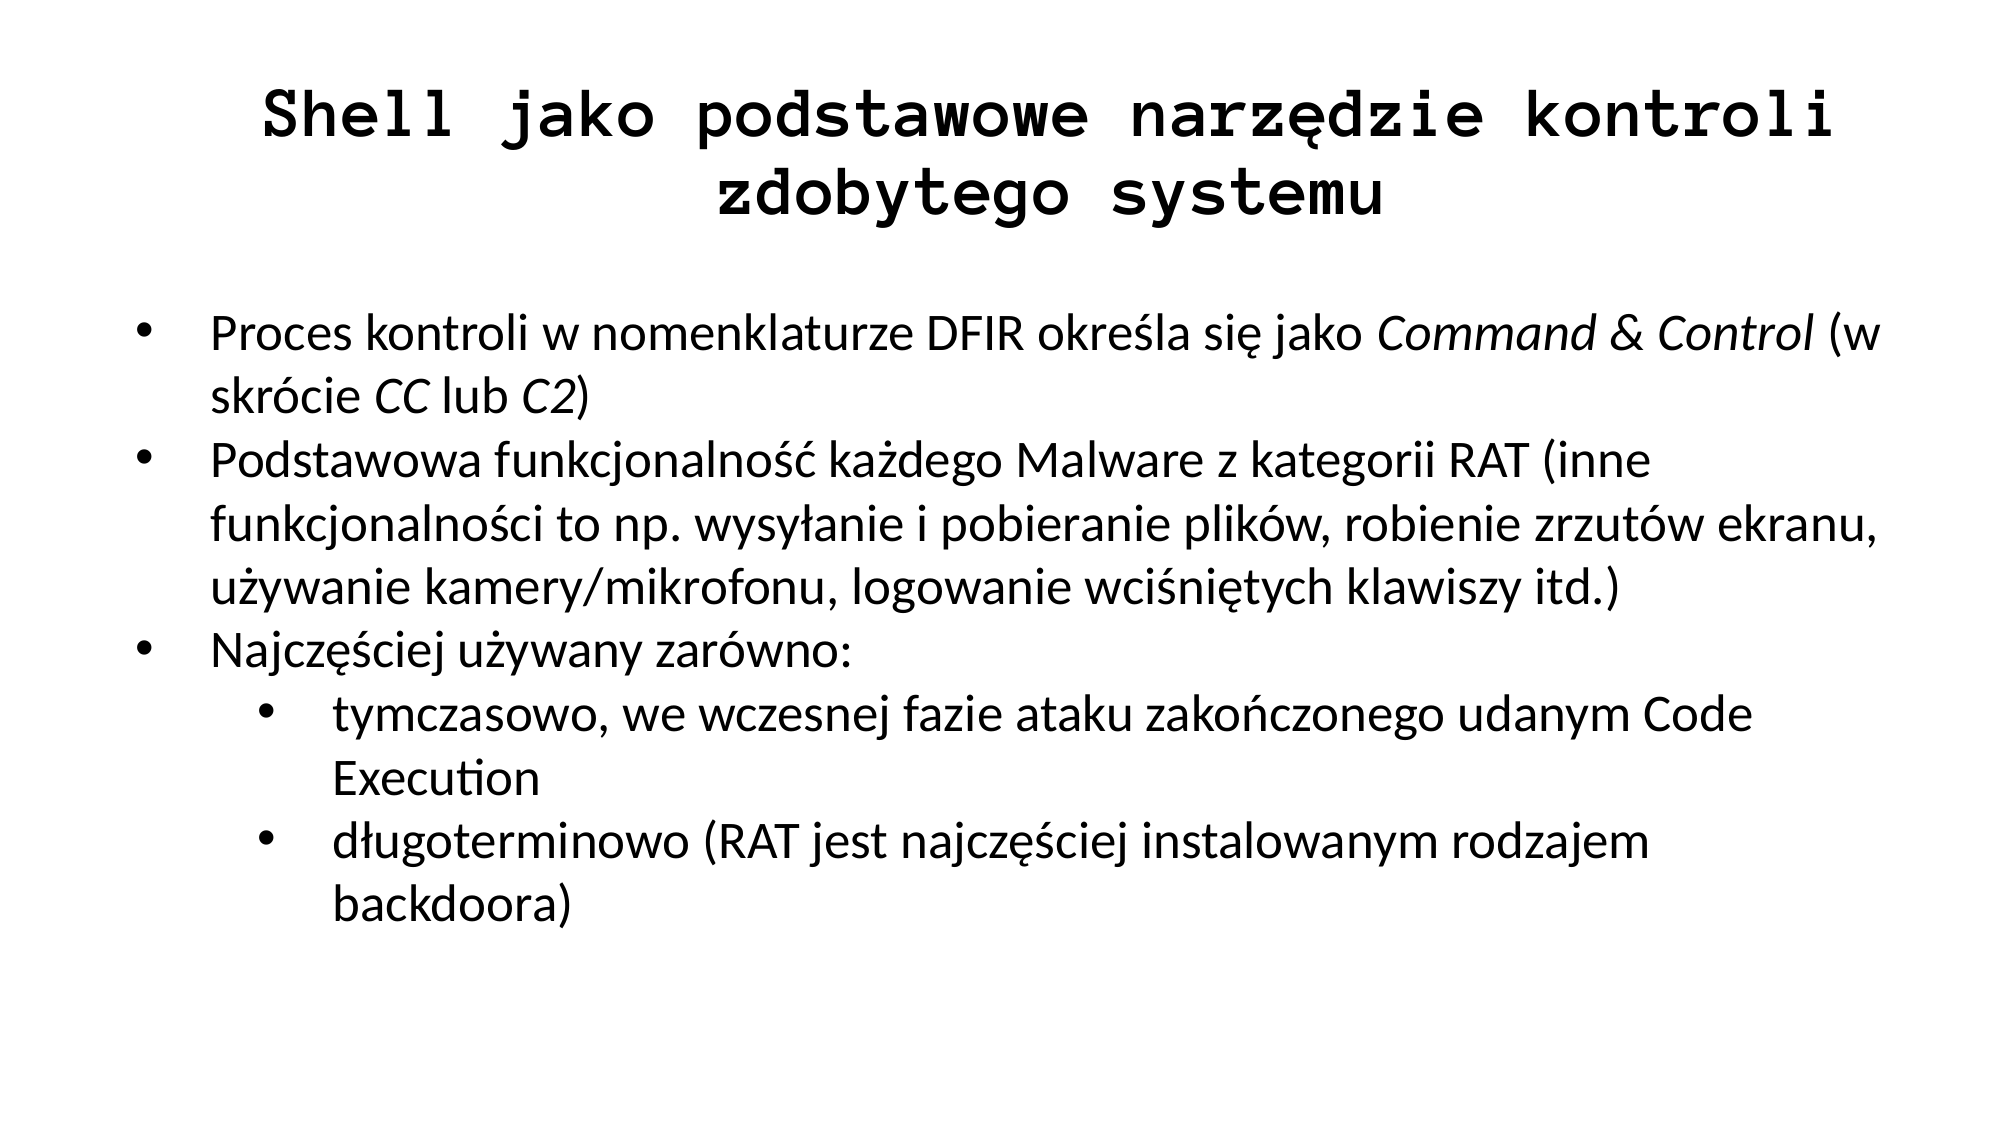

# Shell jako podstawowe narzędzie kontroli zdobytego systemu
Proces kontroli w nomenklaturze DFIR określa się jako Command & Control (w skrócie CC lub C2)
Podstawowa funkcjonalność każdego Malware z kategorii RAT (inne funkcjonalności to np. wysyłanie i pobieranie plików, robienie zrzutów ekranu, używanie kamery/mikrofonu, logowanie wciśniętych klawiszy itd.)
Najczęściej używany zarówno:
tymczasowo, we wczesnej fazie ataku zakończonego udanym Code Execution
długoterminowo (RAT jest najczęściej instalowanym rodzajem backdoora)